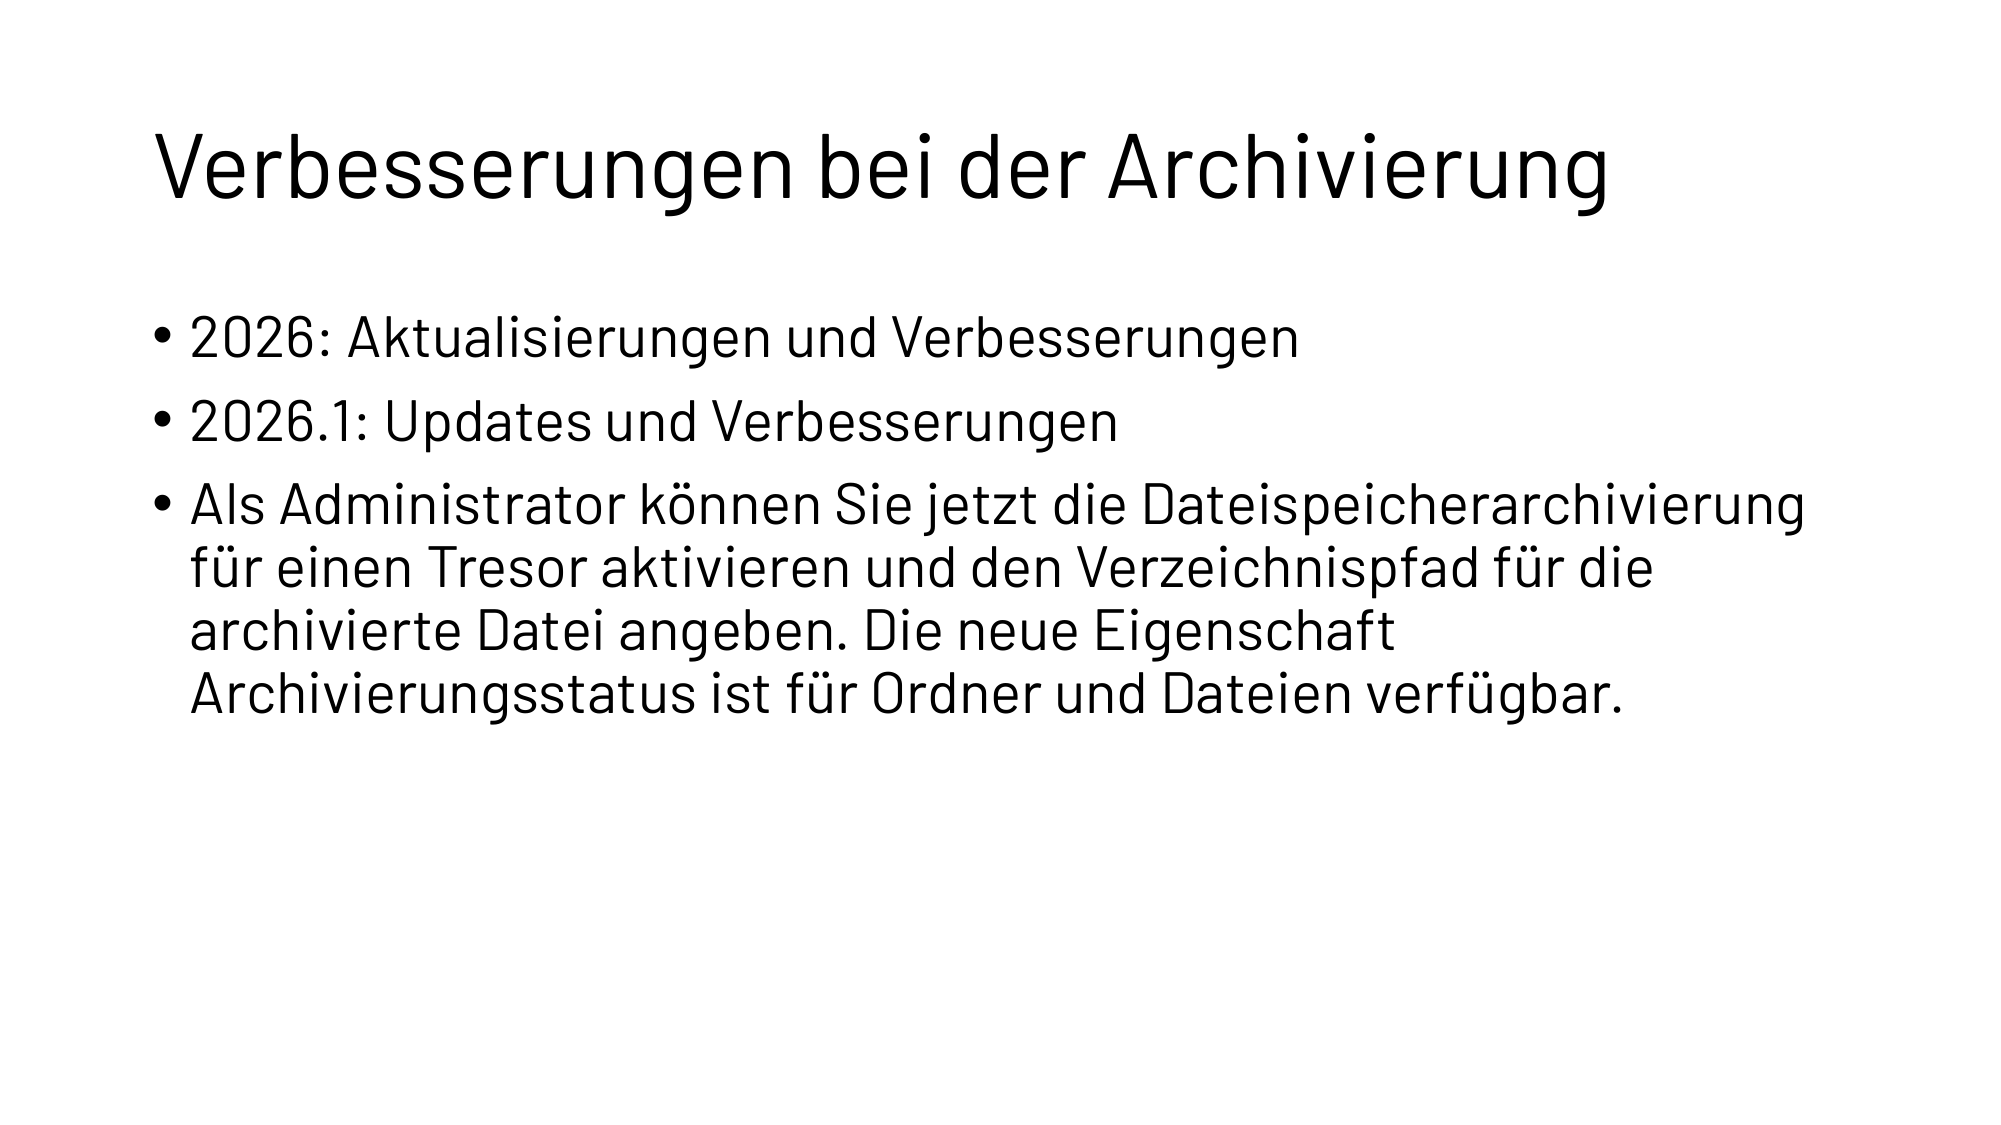

# Verbesserungen bei der Archivierung
2026: Aktualisierungen und Verbesserungen
2026.1: Updates und Verbesserungen
Als Administrator können Sie jetzt die Dateispeicherarchivierung für einen Tresor aktivieren und den Verzeichnispfad für die archivierte Datei angeben. Die neue Eigenschaft Archivierungsstatus ist für Ordner und Dateien verfügbar.